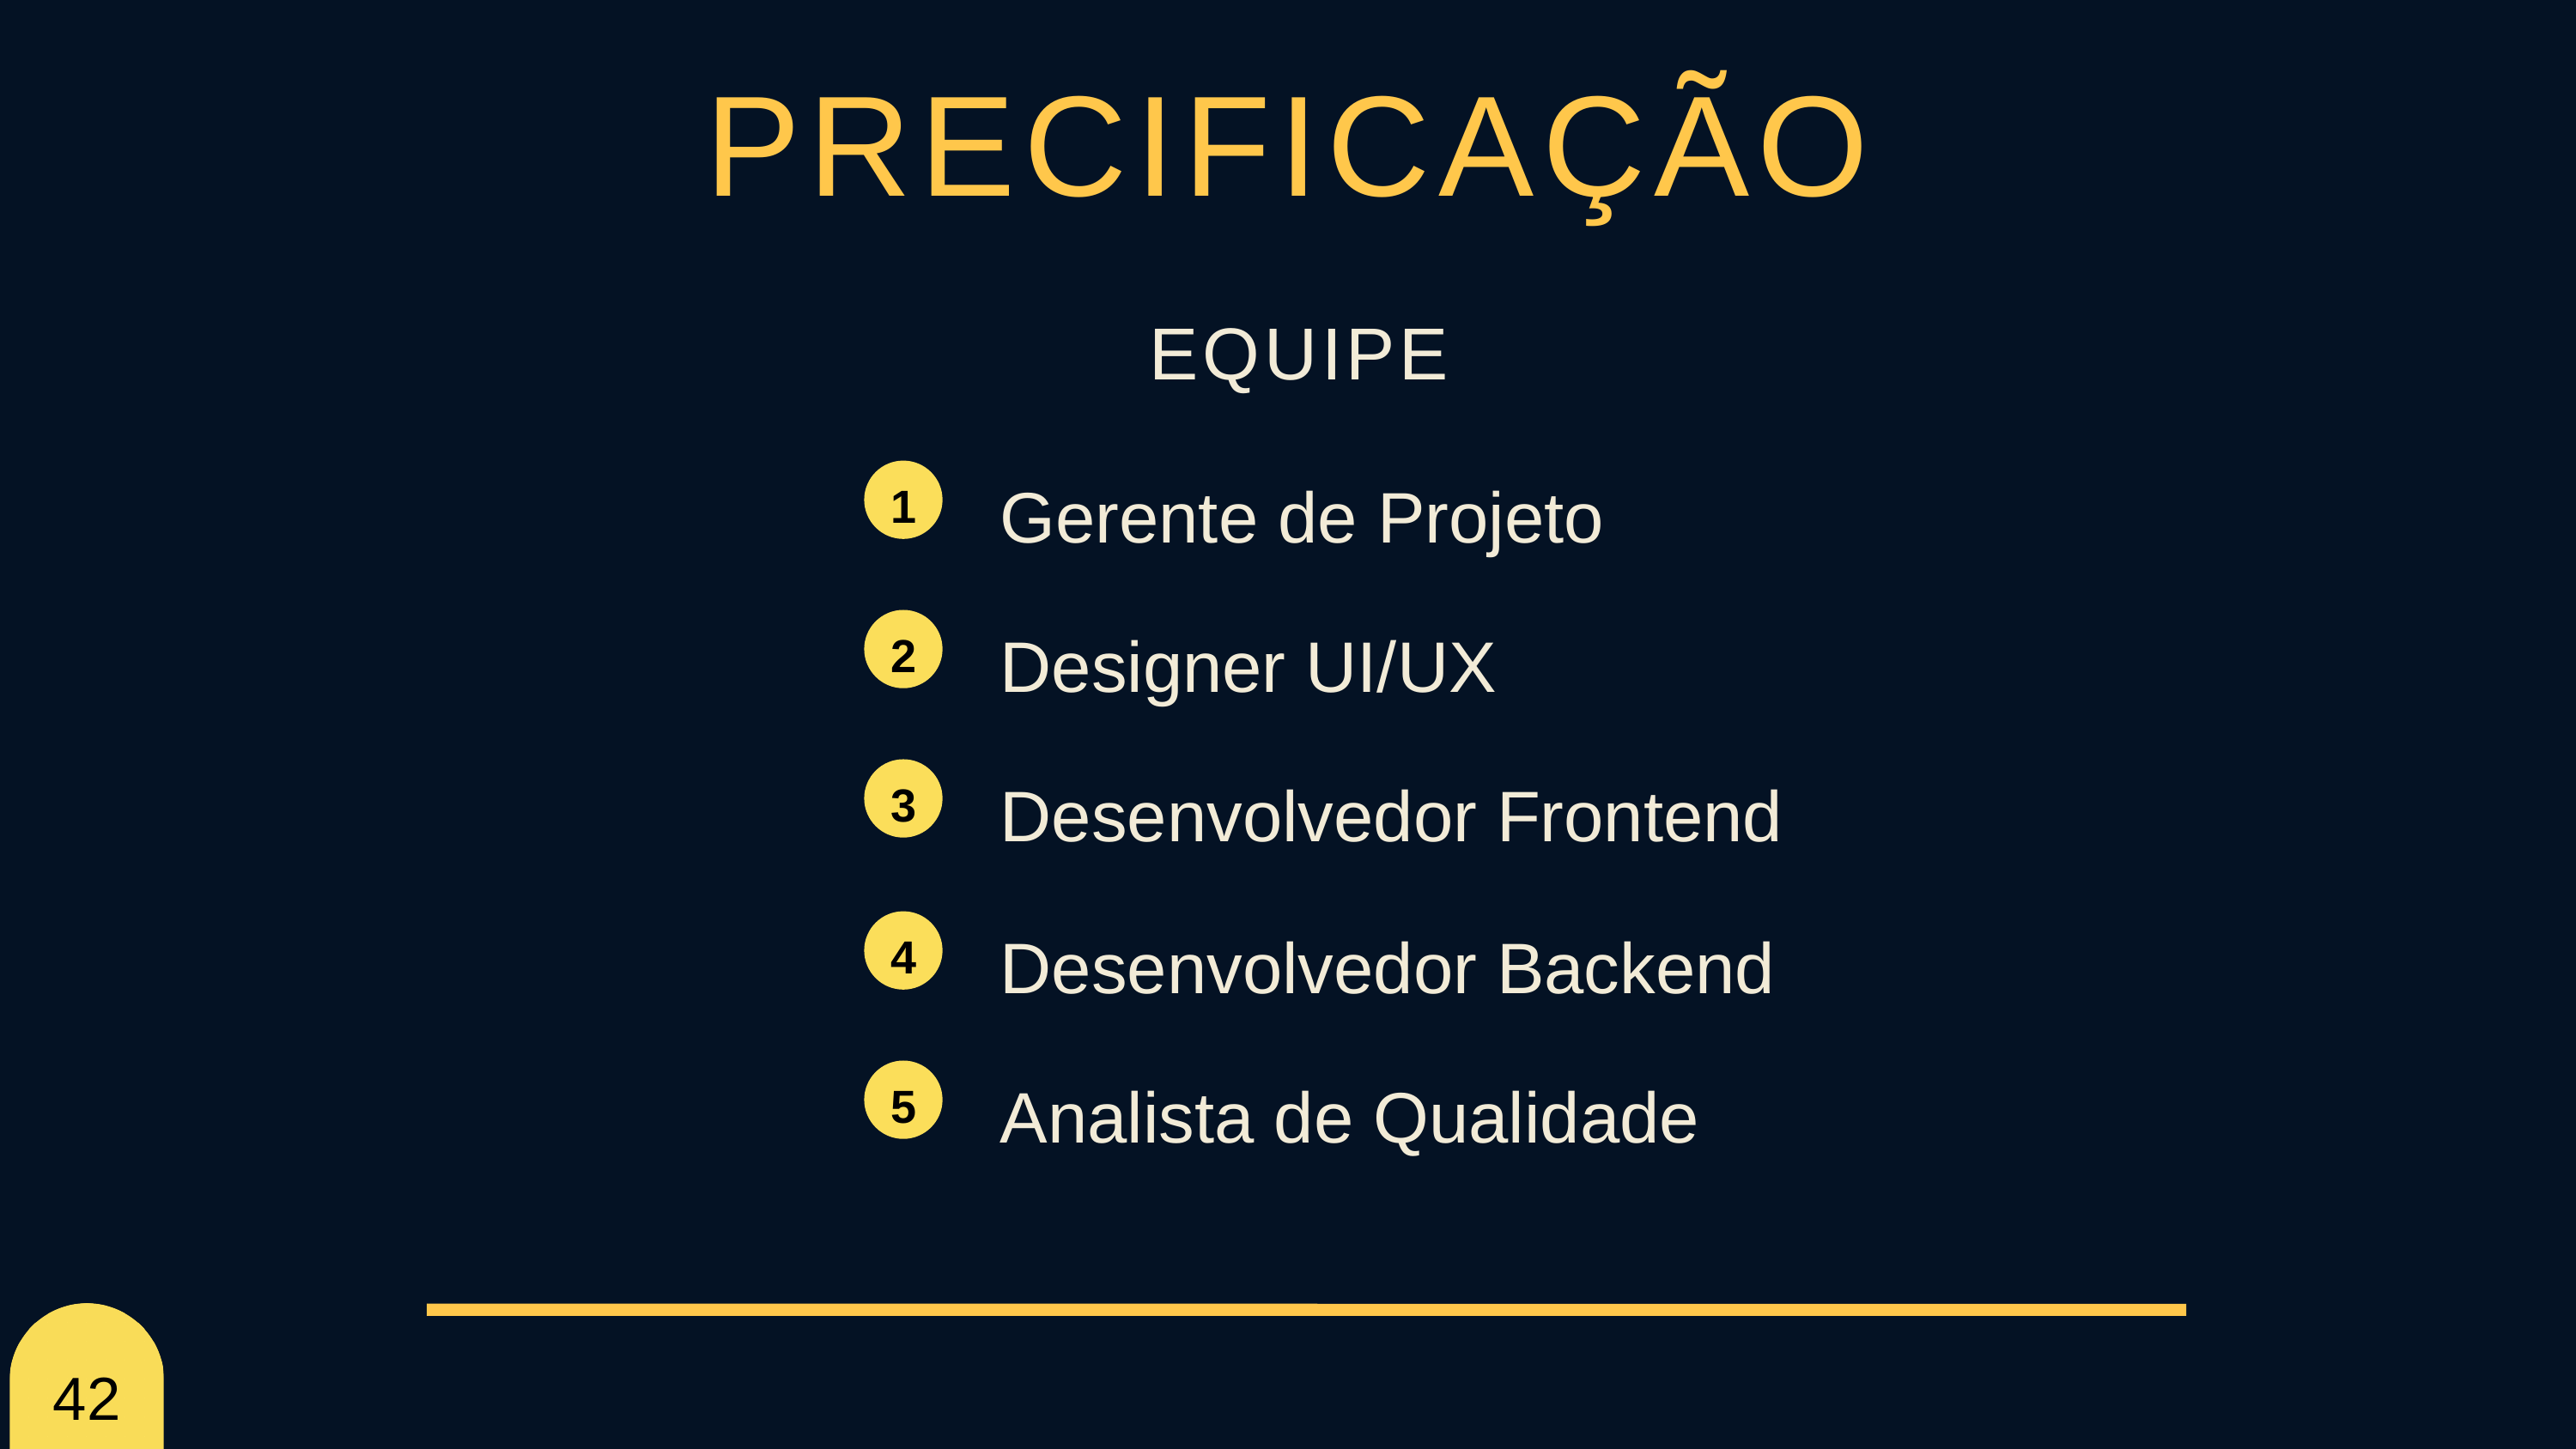

PRECIFICAÇÃO
EQUIPE
Gerente de Projeto
1

Designer UI/UX
2

Desenvolvedor Frontend
3

Desenvolvedor Backend
4

Analista de Qualidade
5

42